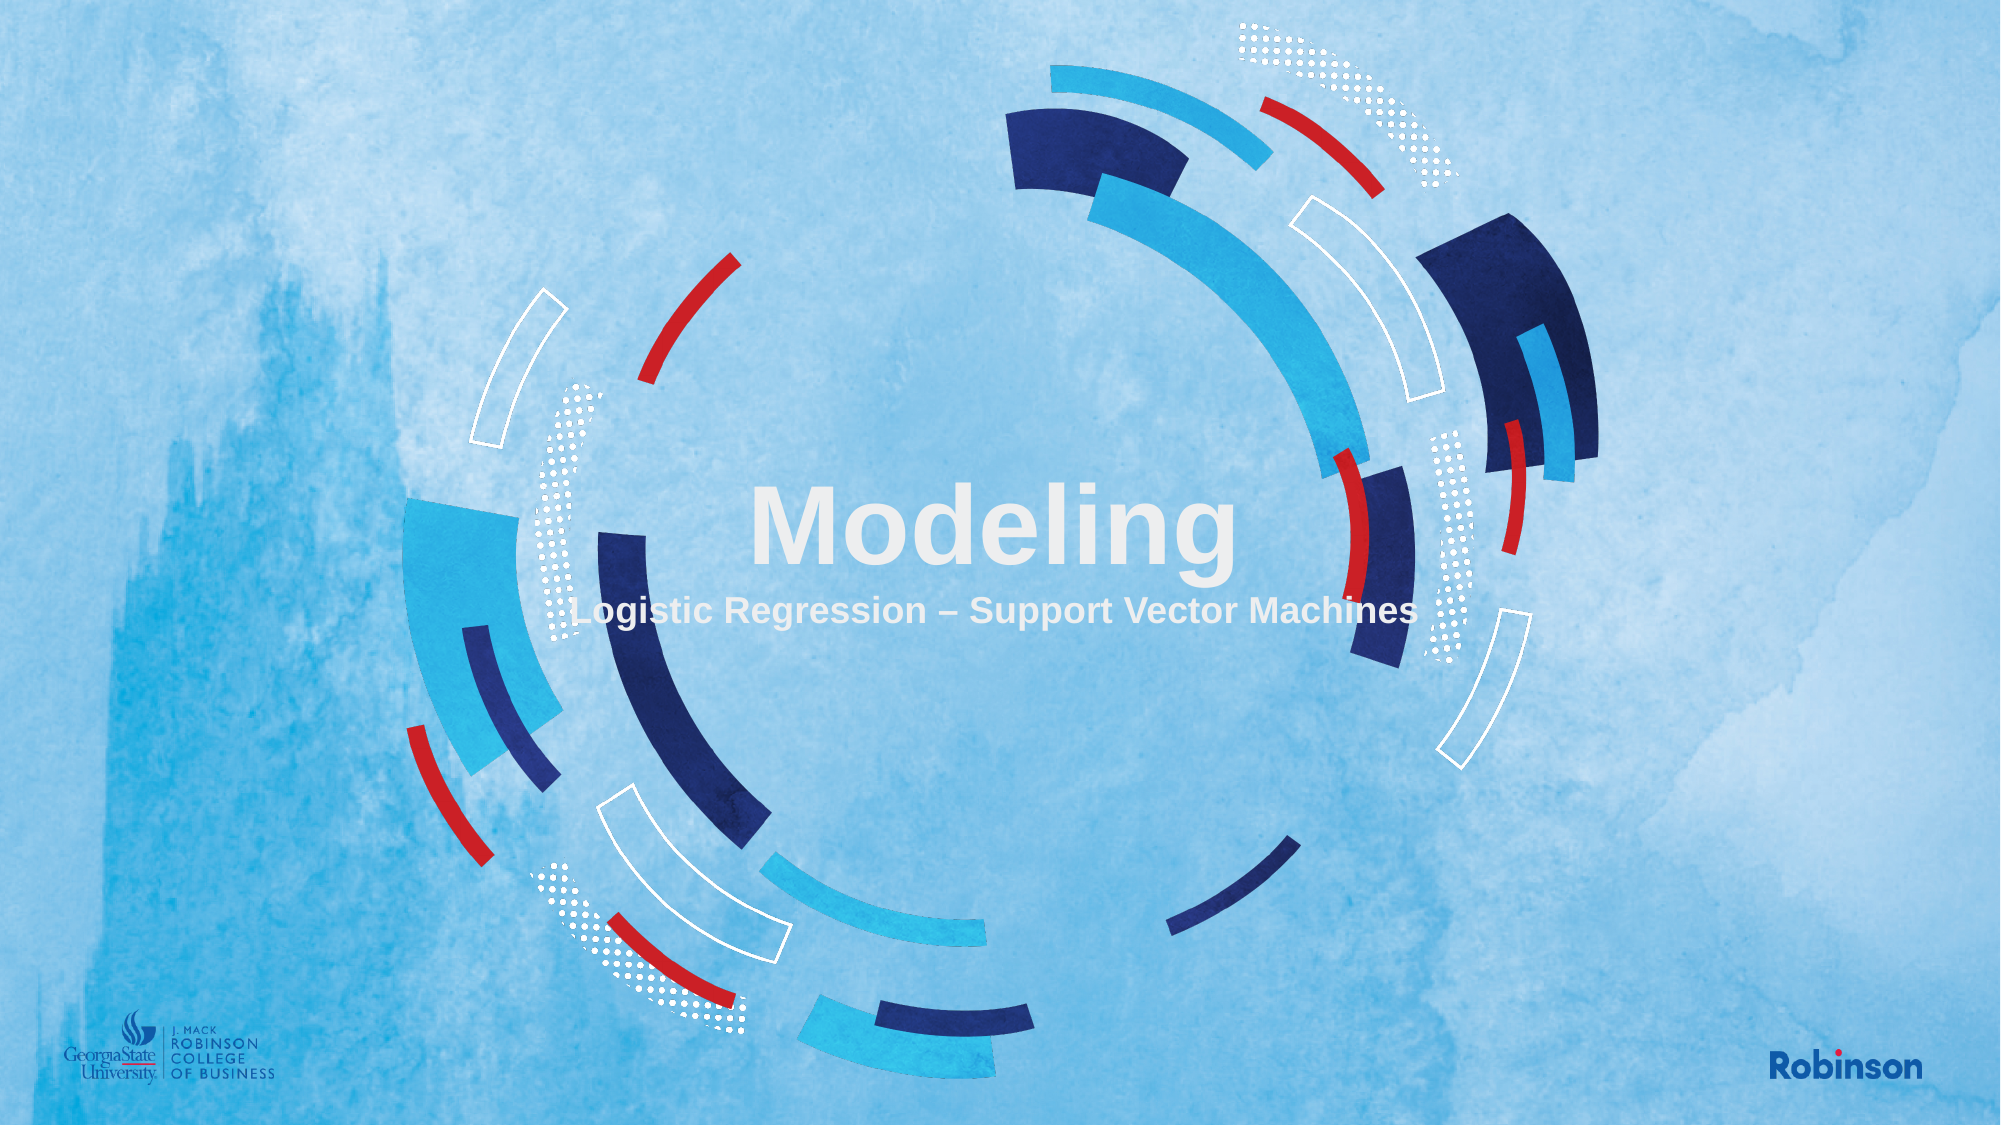

# Modeling
Logistic Regression – Support Vector Machines